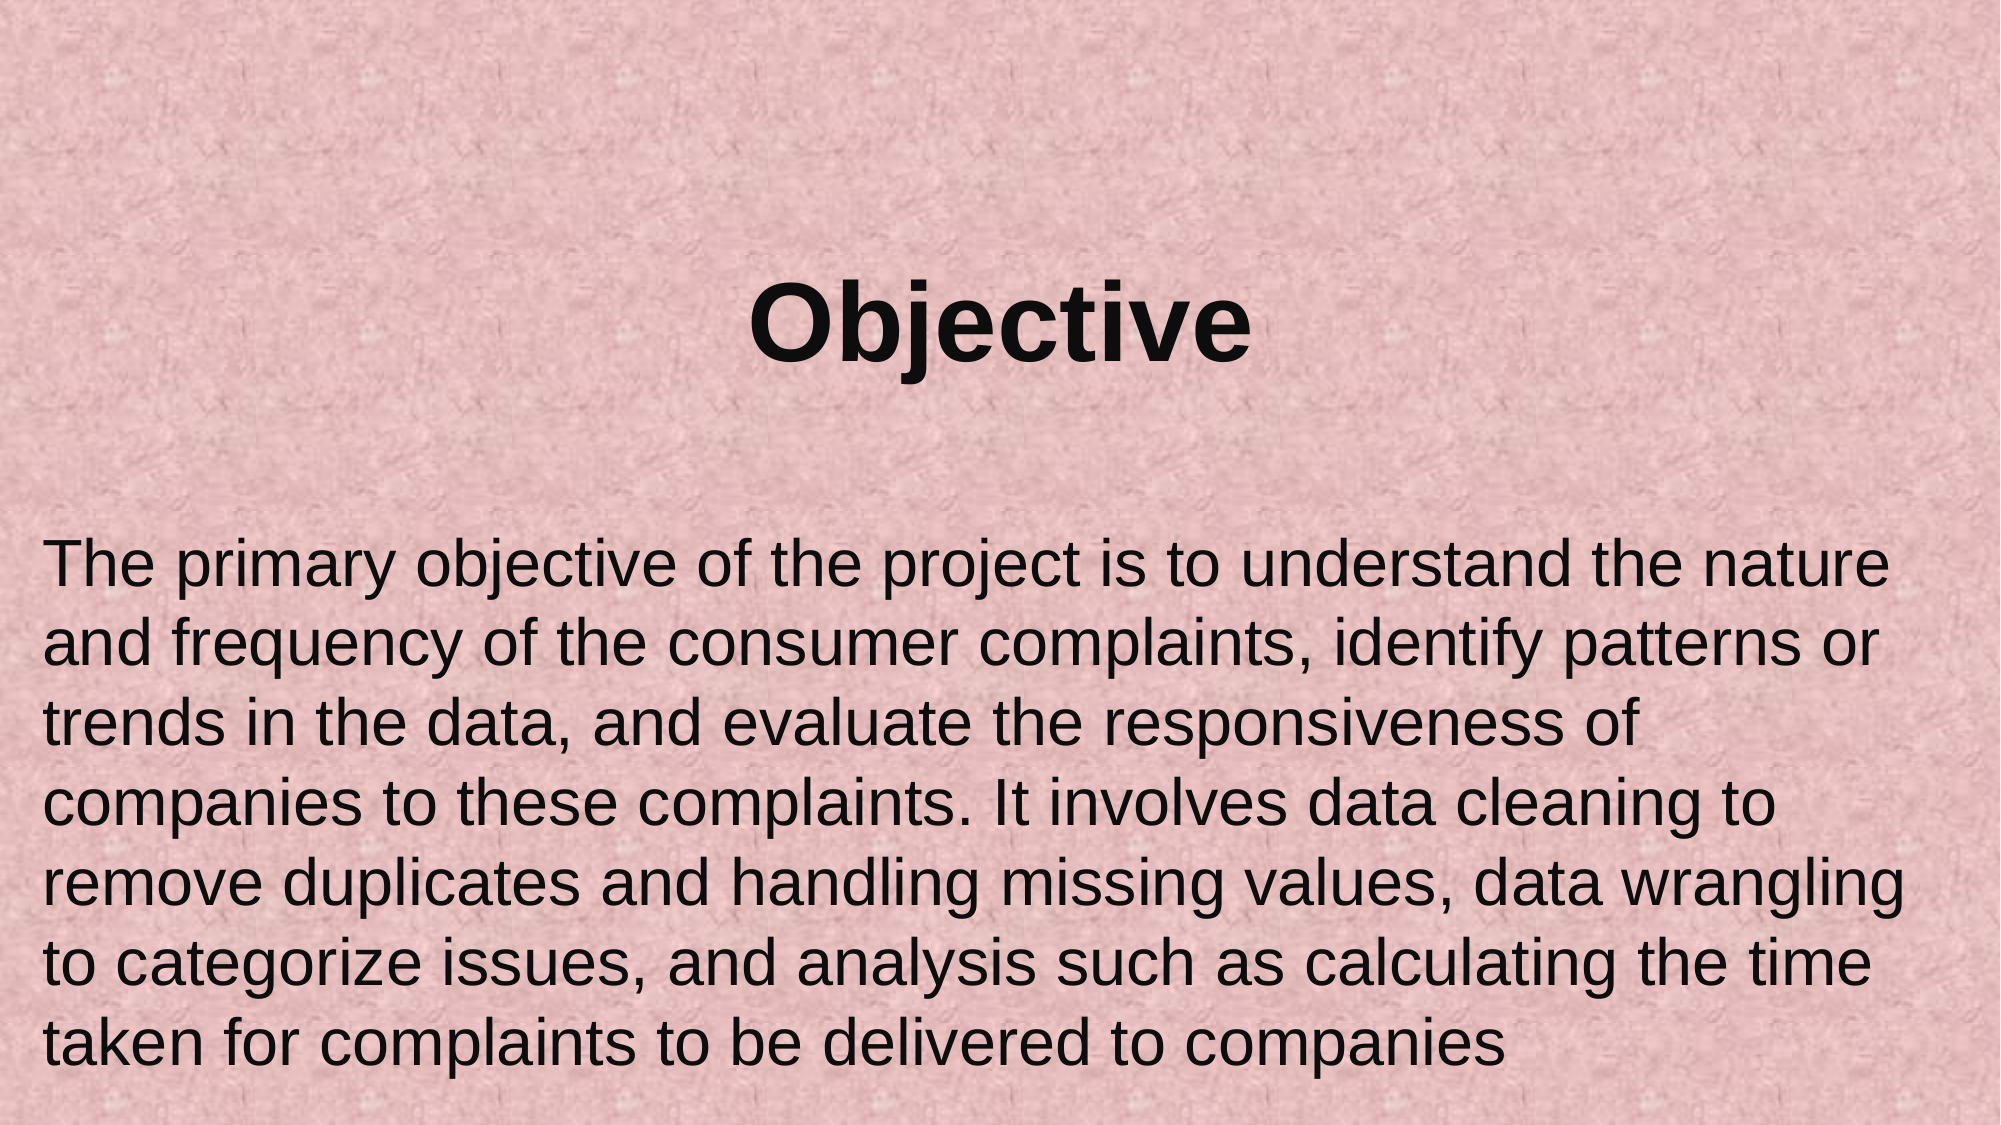

Objective

The primary objective of the project is to understand the nature and frequency of the consumer complaints, identify patterns or trends in the data, and evaluate the responsiveness of companies to these complaints. It involves data cleaning to remove duplicates and handling missing values, data wrangling to categorize issues, and analysis such as calculating the time taken for complaints to be delivered to companies